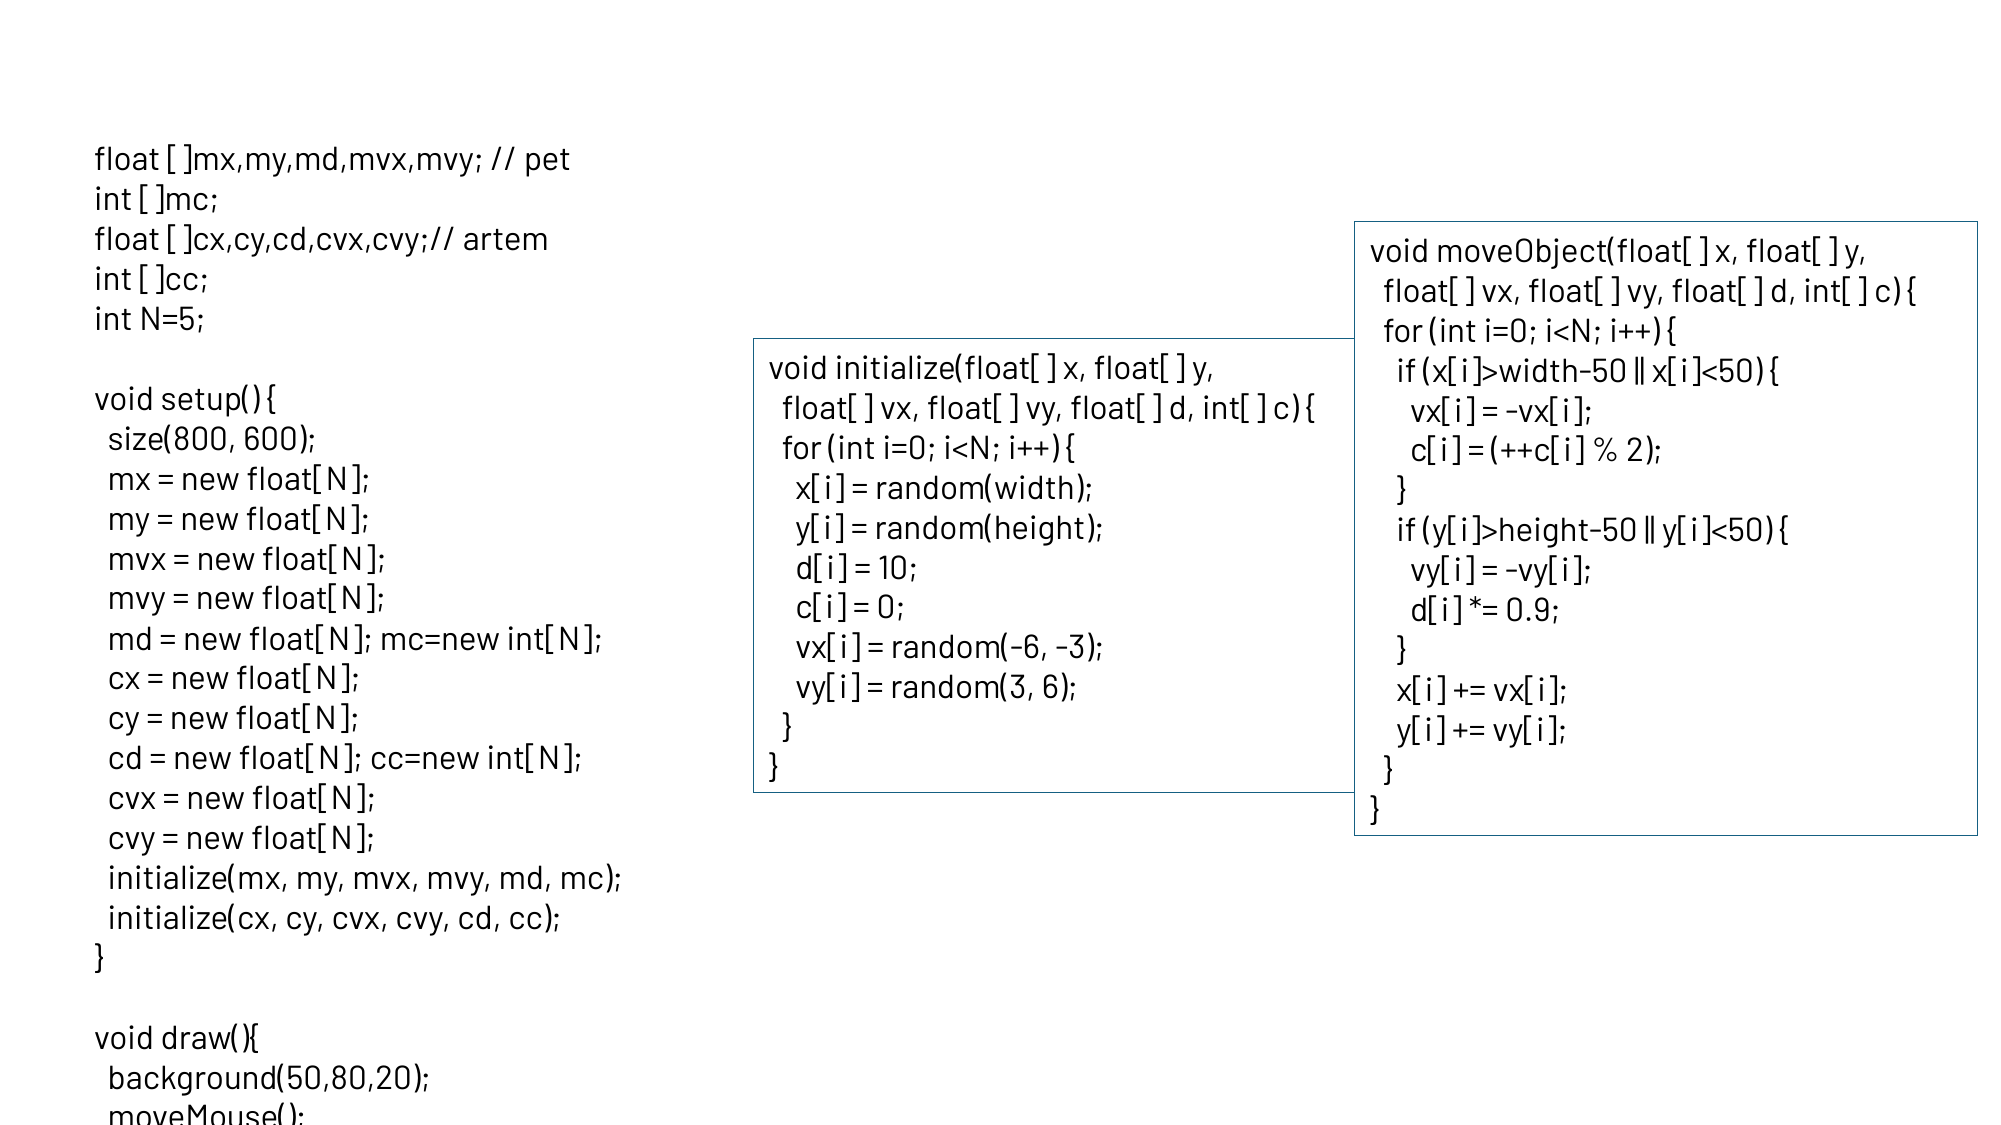

float []mx,my,md,mvx,mvy; // pet
int []mc;
float []cx,cy,cd,cvx,cvy;// artem
int []cc;
int N=5;

void setup() {
  size(800, 600);
  mx = new float[N];
  my = new float[N];
  mvx = new float[N];
  mvy = new float[N];
  md = new float[N]; mc=new int[N];
  cx = new float[N];
  cy = new float[N];
  cd = new float[N]; cc=new int[N];
  cvx = new float[N];
  cvy = new float[N];
  initialize(mx, my, mvx, mvy, md, mc);
  initialize(cx, cy, cvx, cvy, cd, cc);
}

void draw(){
  background(50,80,20);
  moveMouse();
  moveCheese();
  for (int i=0; i<N; i++) {
    pet(mx[i], my[i], md[i], mc[i]);
    artem(cx[i], cy[i], cd[i], cc[i]);
  }
}

void moveObject(float[] x, float[] y,
  float[] vx, float[] vy, float[] d, int[] c) {
  for (int i=0; i<N; i++) {
    if (x[i]>width-50 || x[i]<50) {
      vx[i] = -vx[i];
      c[i] = (++c[i] % 2);
    }
    if (y[i]>height-50 || y[i]<50) {
      vy[i] = -vy[i];
      d[i] *= 0.9;
    }
    x[i] += vx[i];
    y[i] += vy[i];
  }
}
void initialize(float[] x, float[] y,
  float[] vx, float[] vy, float[] d, int[] c) {
  for (int i=0; i<N; i++) {
    x[i] = random(width);
    y[i] = random(height);
    d[i] = 10;
    c[i] = 0;
    vx[i] = random(-6, -3);
    vy[i] = random(3, 6);
  }
}